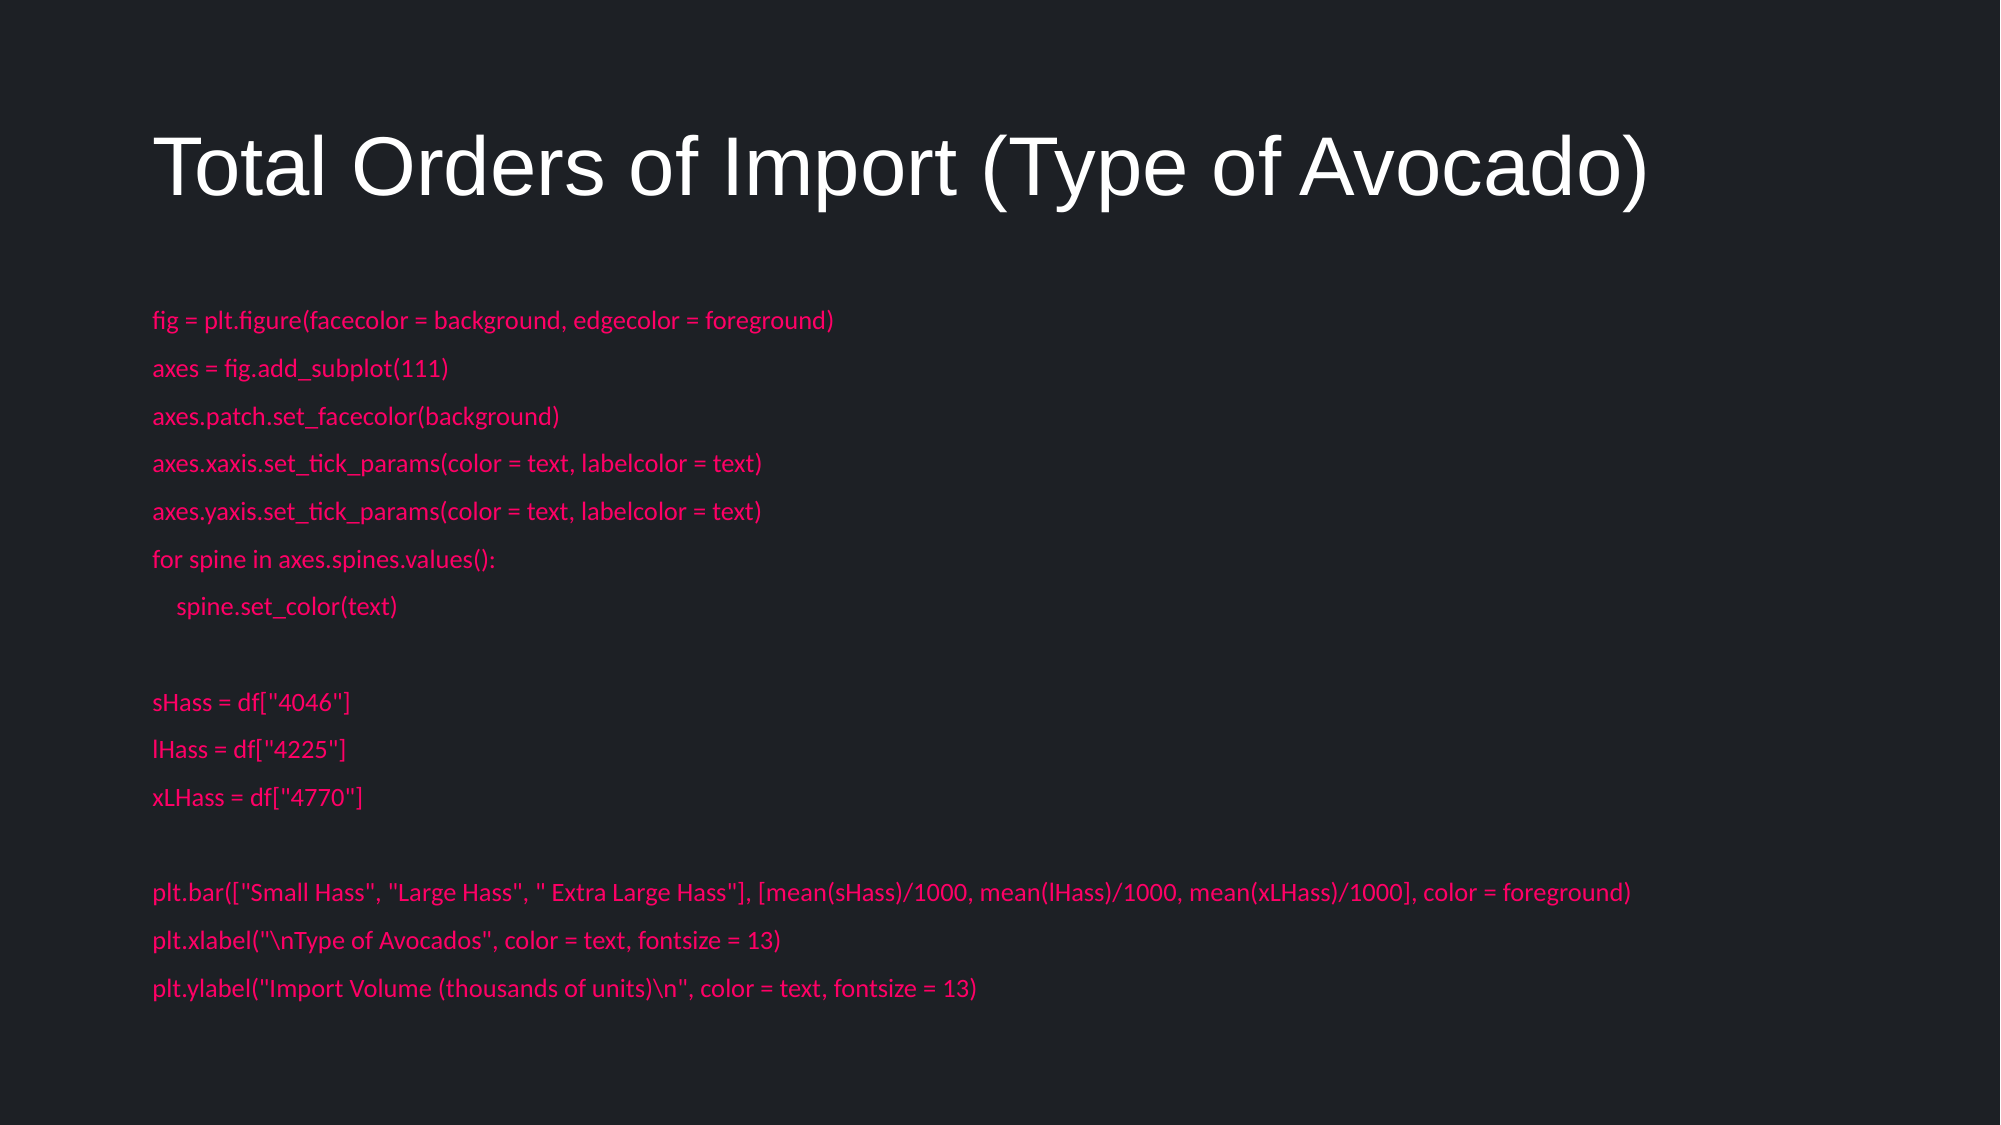

# Total Orders of Import (Type of Avocado)
fig = plt.figure(facecolor = background, edgecolor = foreground)
axes = fig.add_subplot(111)
axes.patch.set_facecolor(background)
axes.xaxis.set_tick_params(color = text, labelcolor = text)
axes.yaxis.set_tick_params(color = text, labelcolor = text)
for spine in axes.spines.values():
    spine.set_color(text)

sHass = df["4046"]
lHass = df["4225"]
xLHass = df["4770"]

plt.bar(["Small Hass", "Large Hass", " Extra Large Hass"], [mean(sHass)/1000, mean(lHass)/1000, mean(xLHass)/1000], color = foreground)
plt.xlabel("\nType of Avocados", color = text, fontsize = 13)
plt.ylabel("Import Volume (thousands of units)\n", color = text, fontsize = 13)